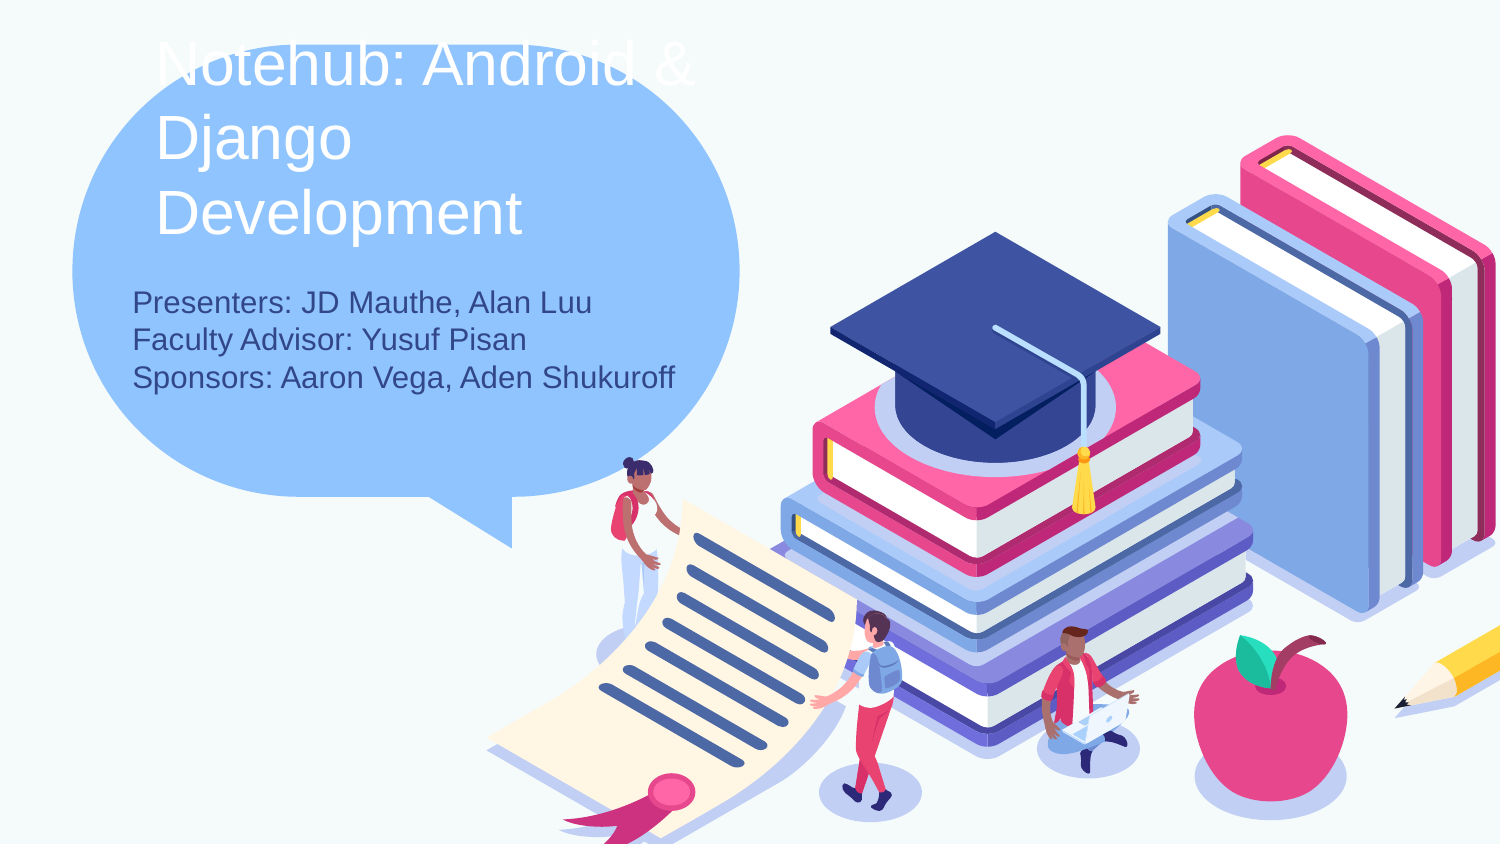

# Notehub: Android & Django Development

Presenters: JD Mauthe, Alan Luu
Faculty Advisor: Yusuf Pisan
Sponsors: Aaron Vega, Aden Shukuroff